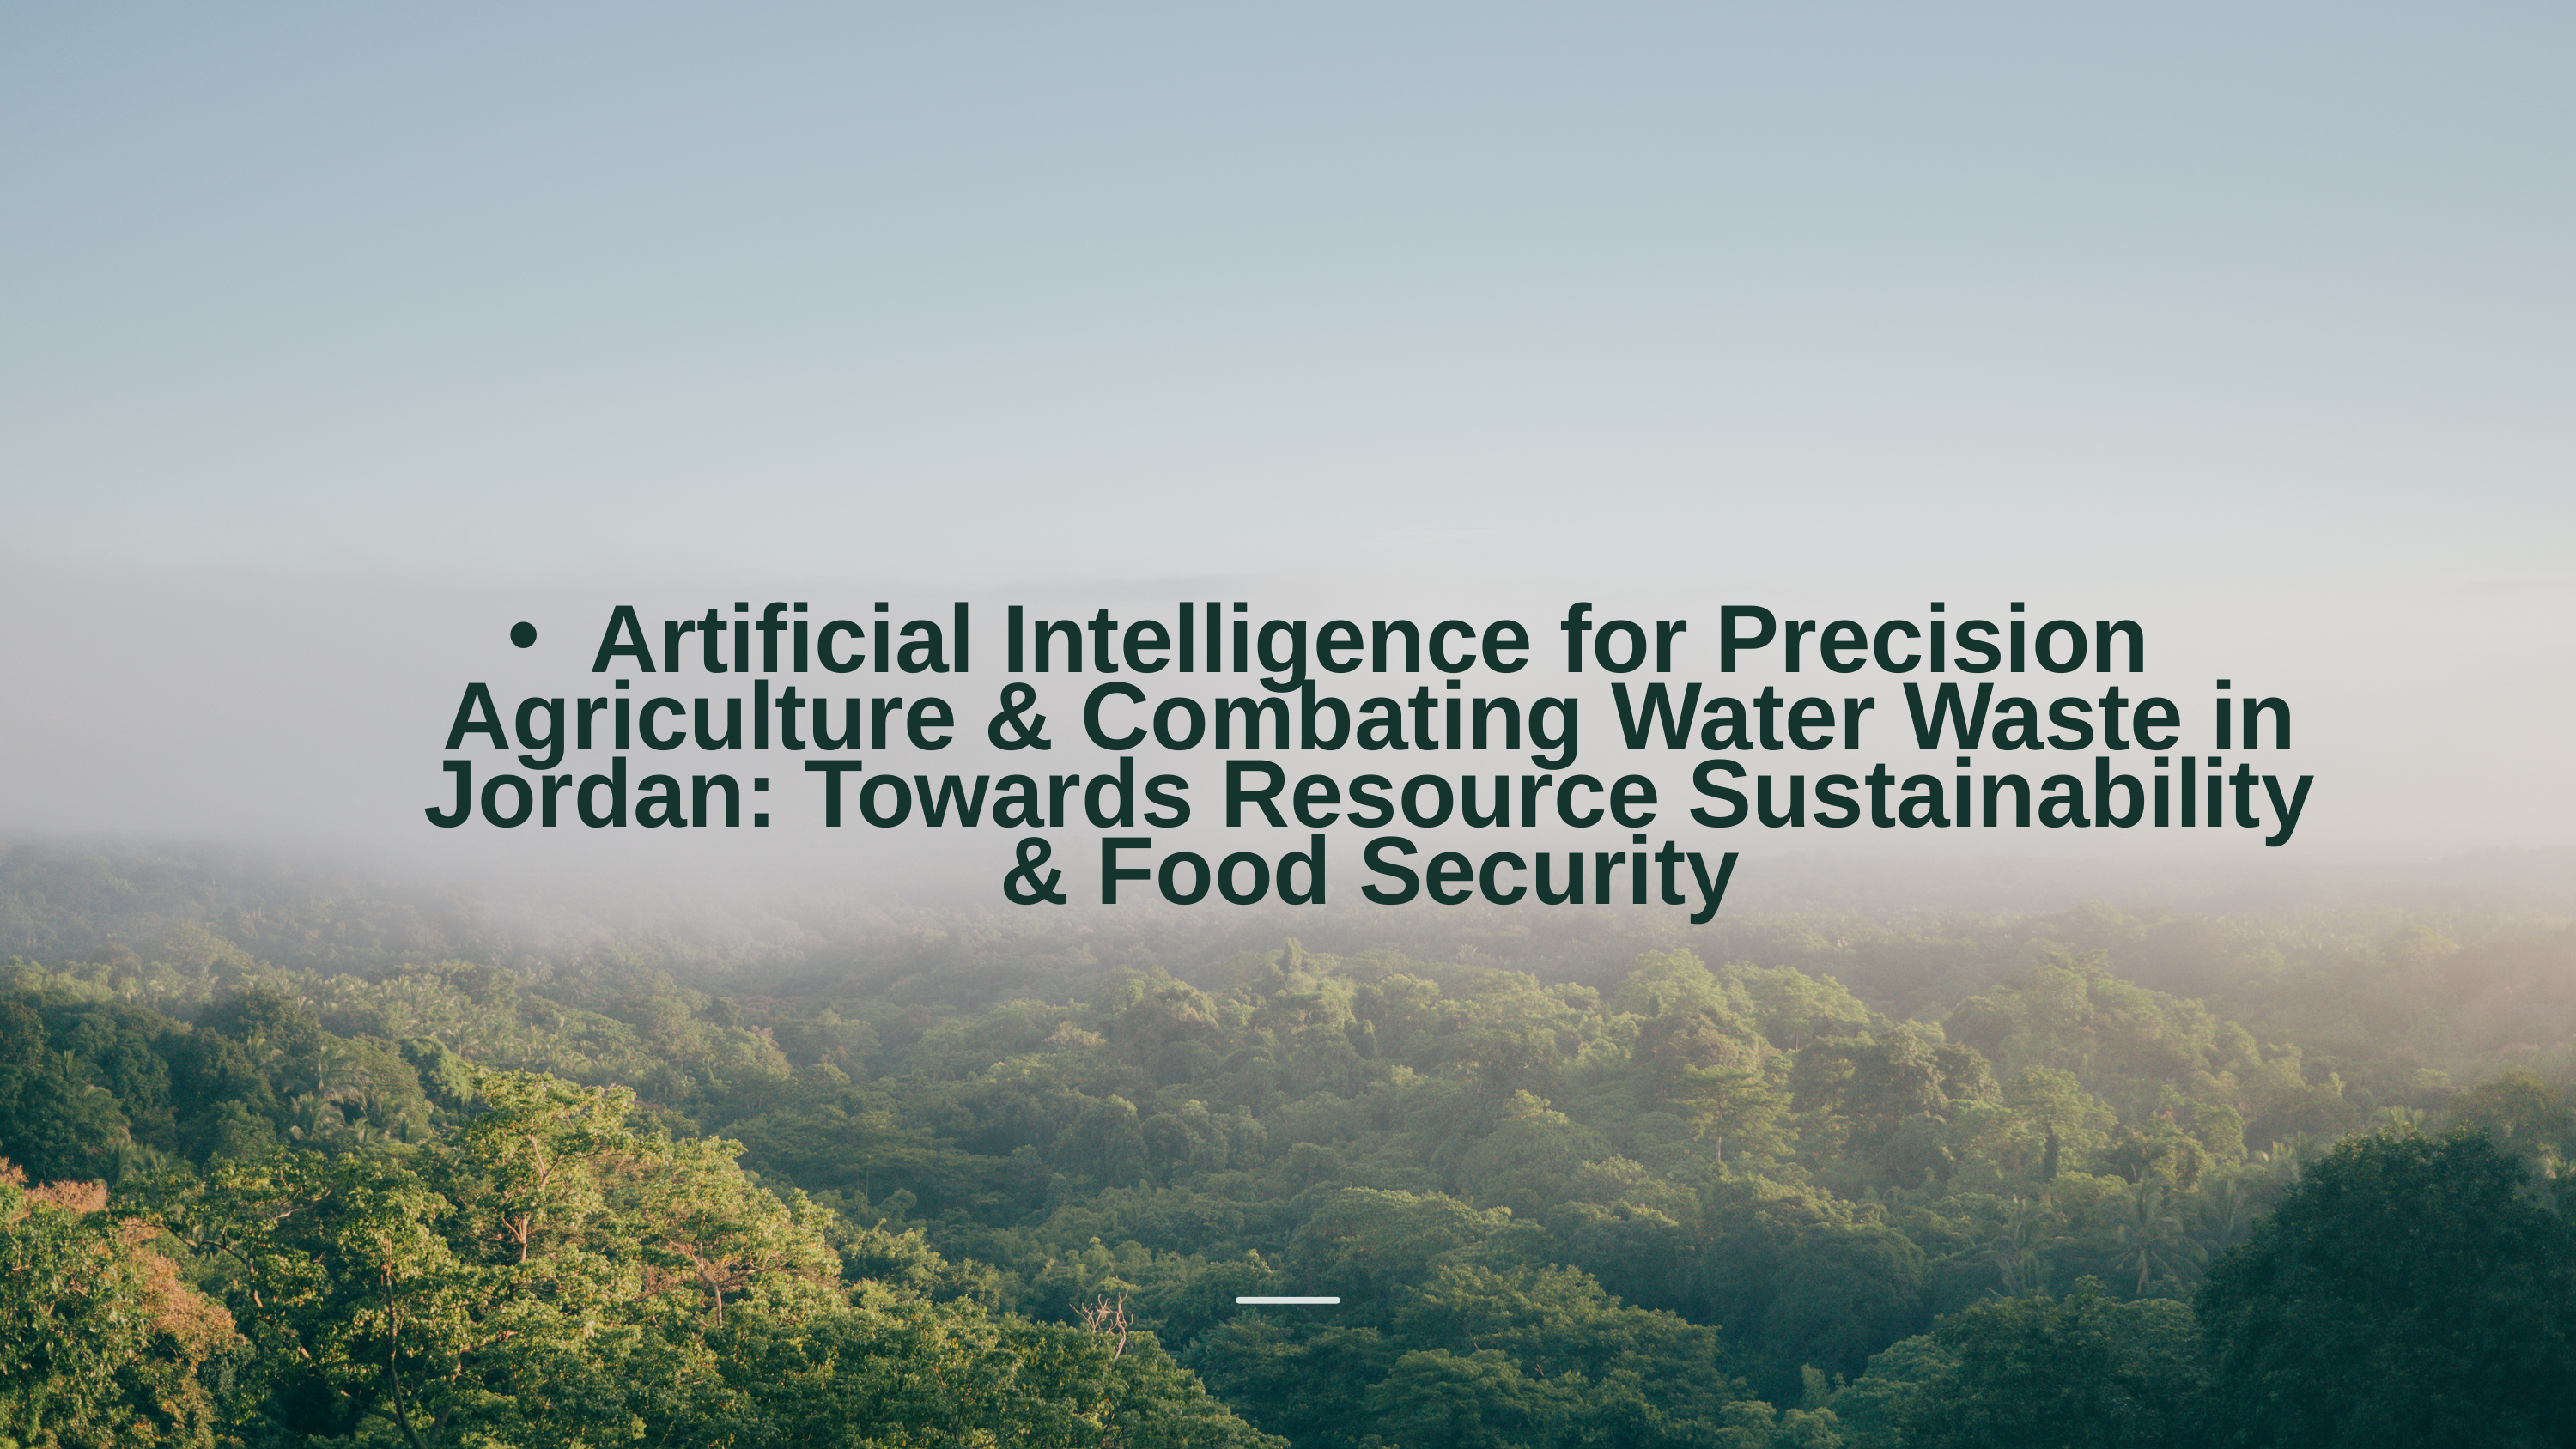

Artificial Intelligence for Precision Agriculture & Combating Water Waste in Jordan: Towards Resource Sustainability & Food Security